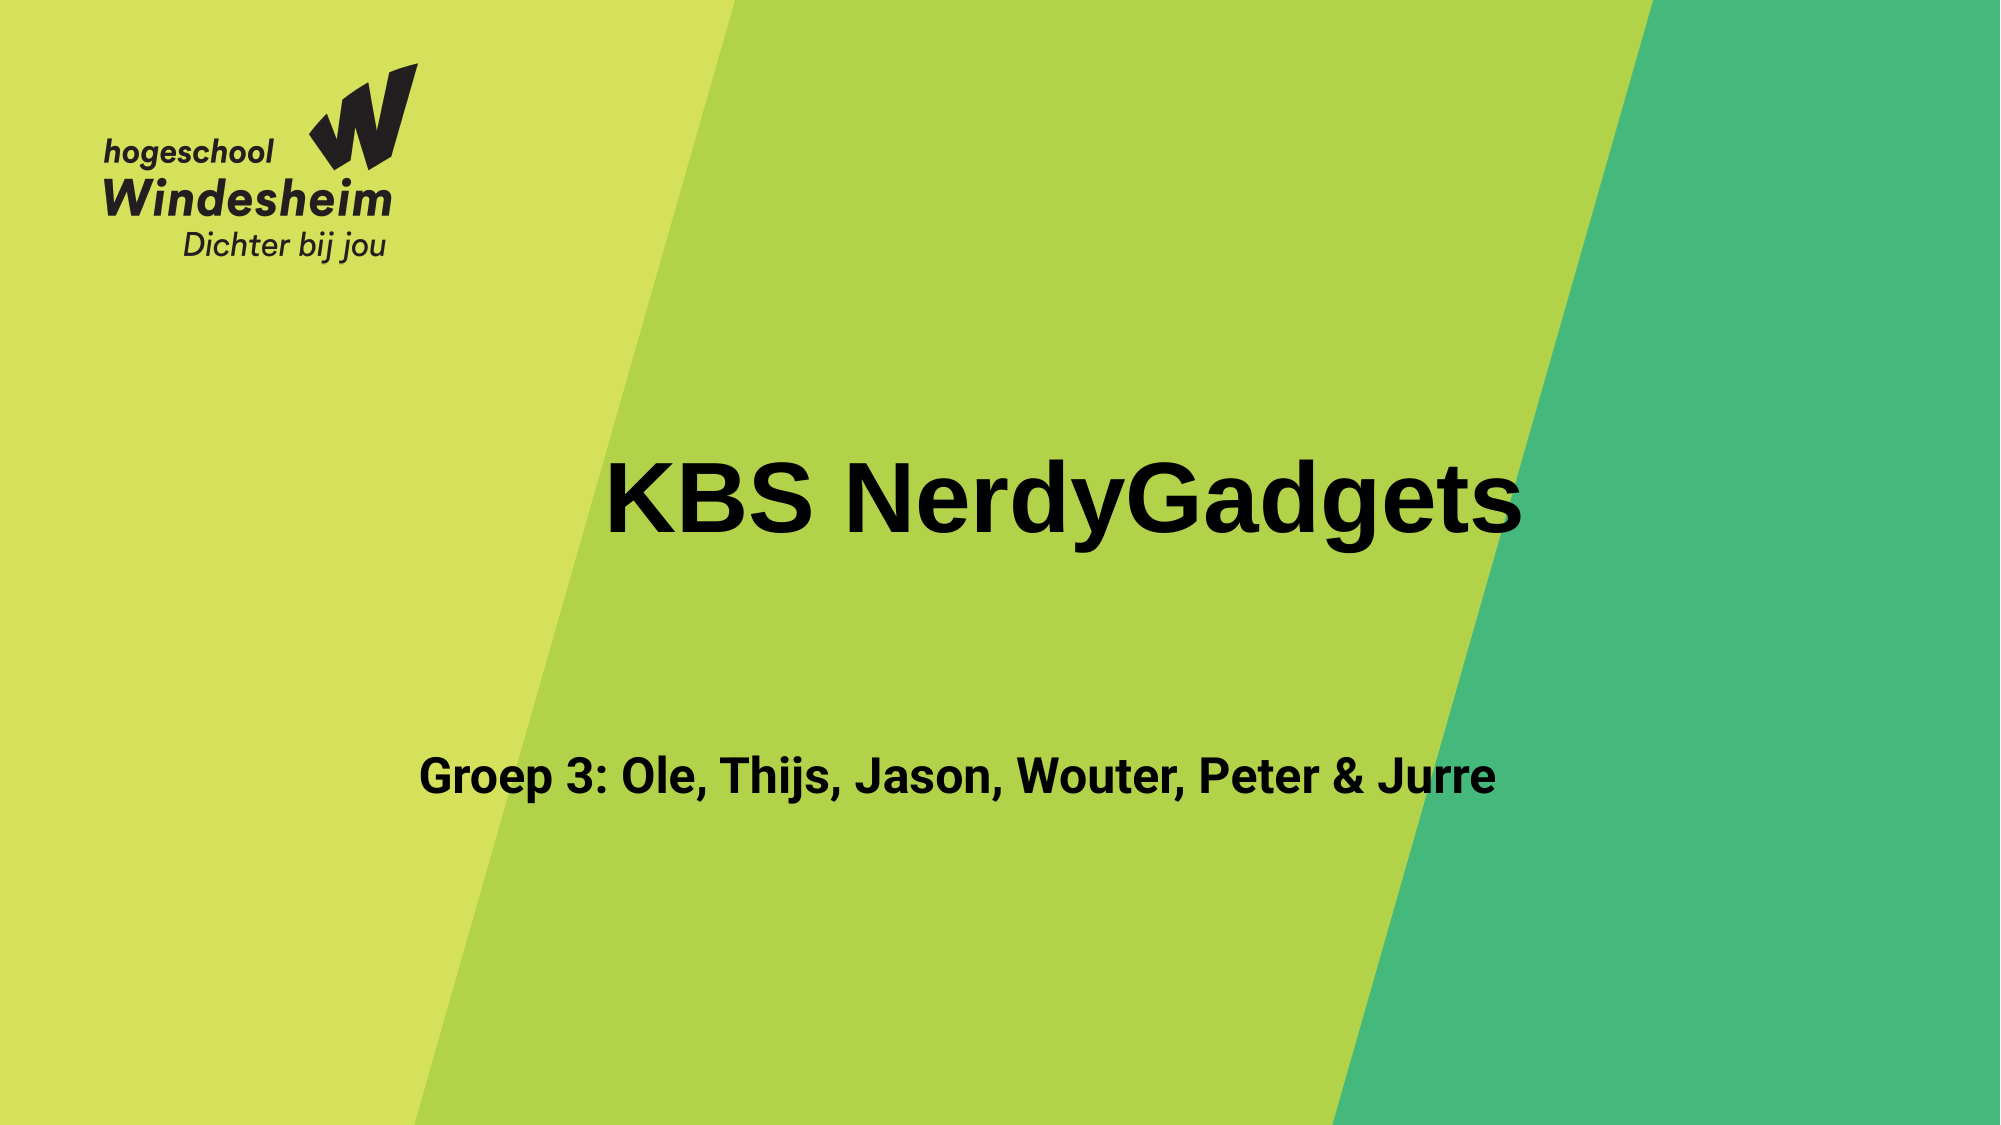

# KBS NerdyGadgets
Groep 3: Ole, Thijs, Jason, Wouter, Peter & Jurre